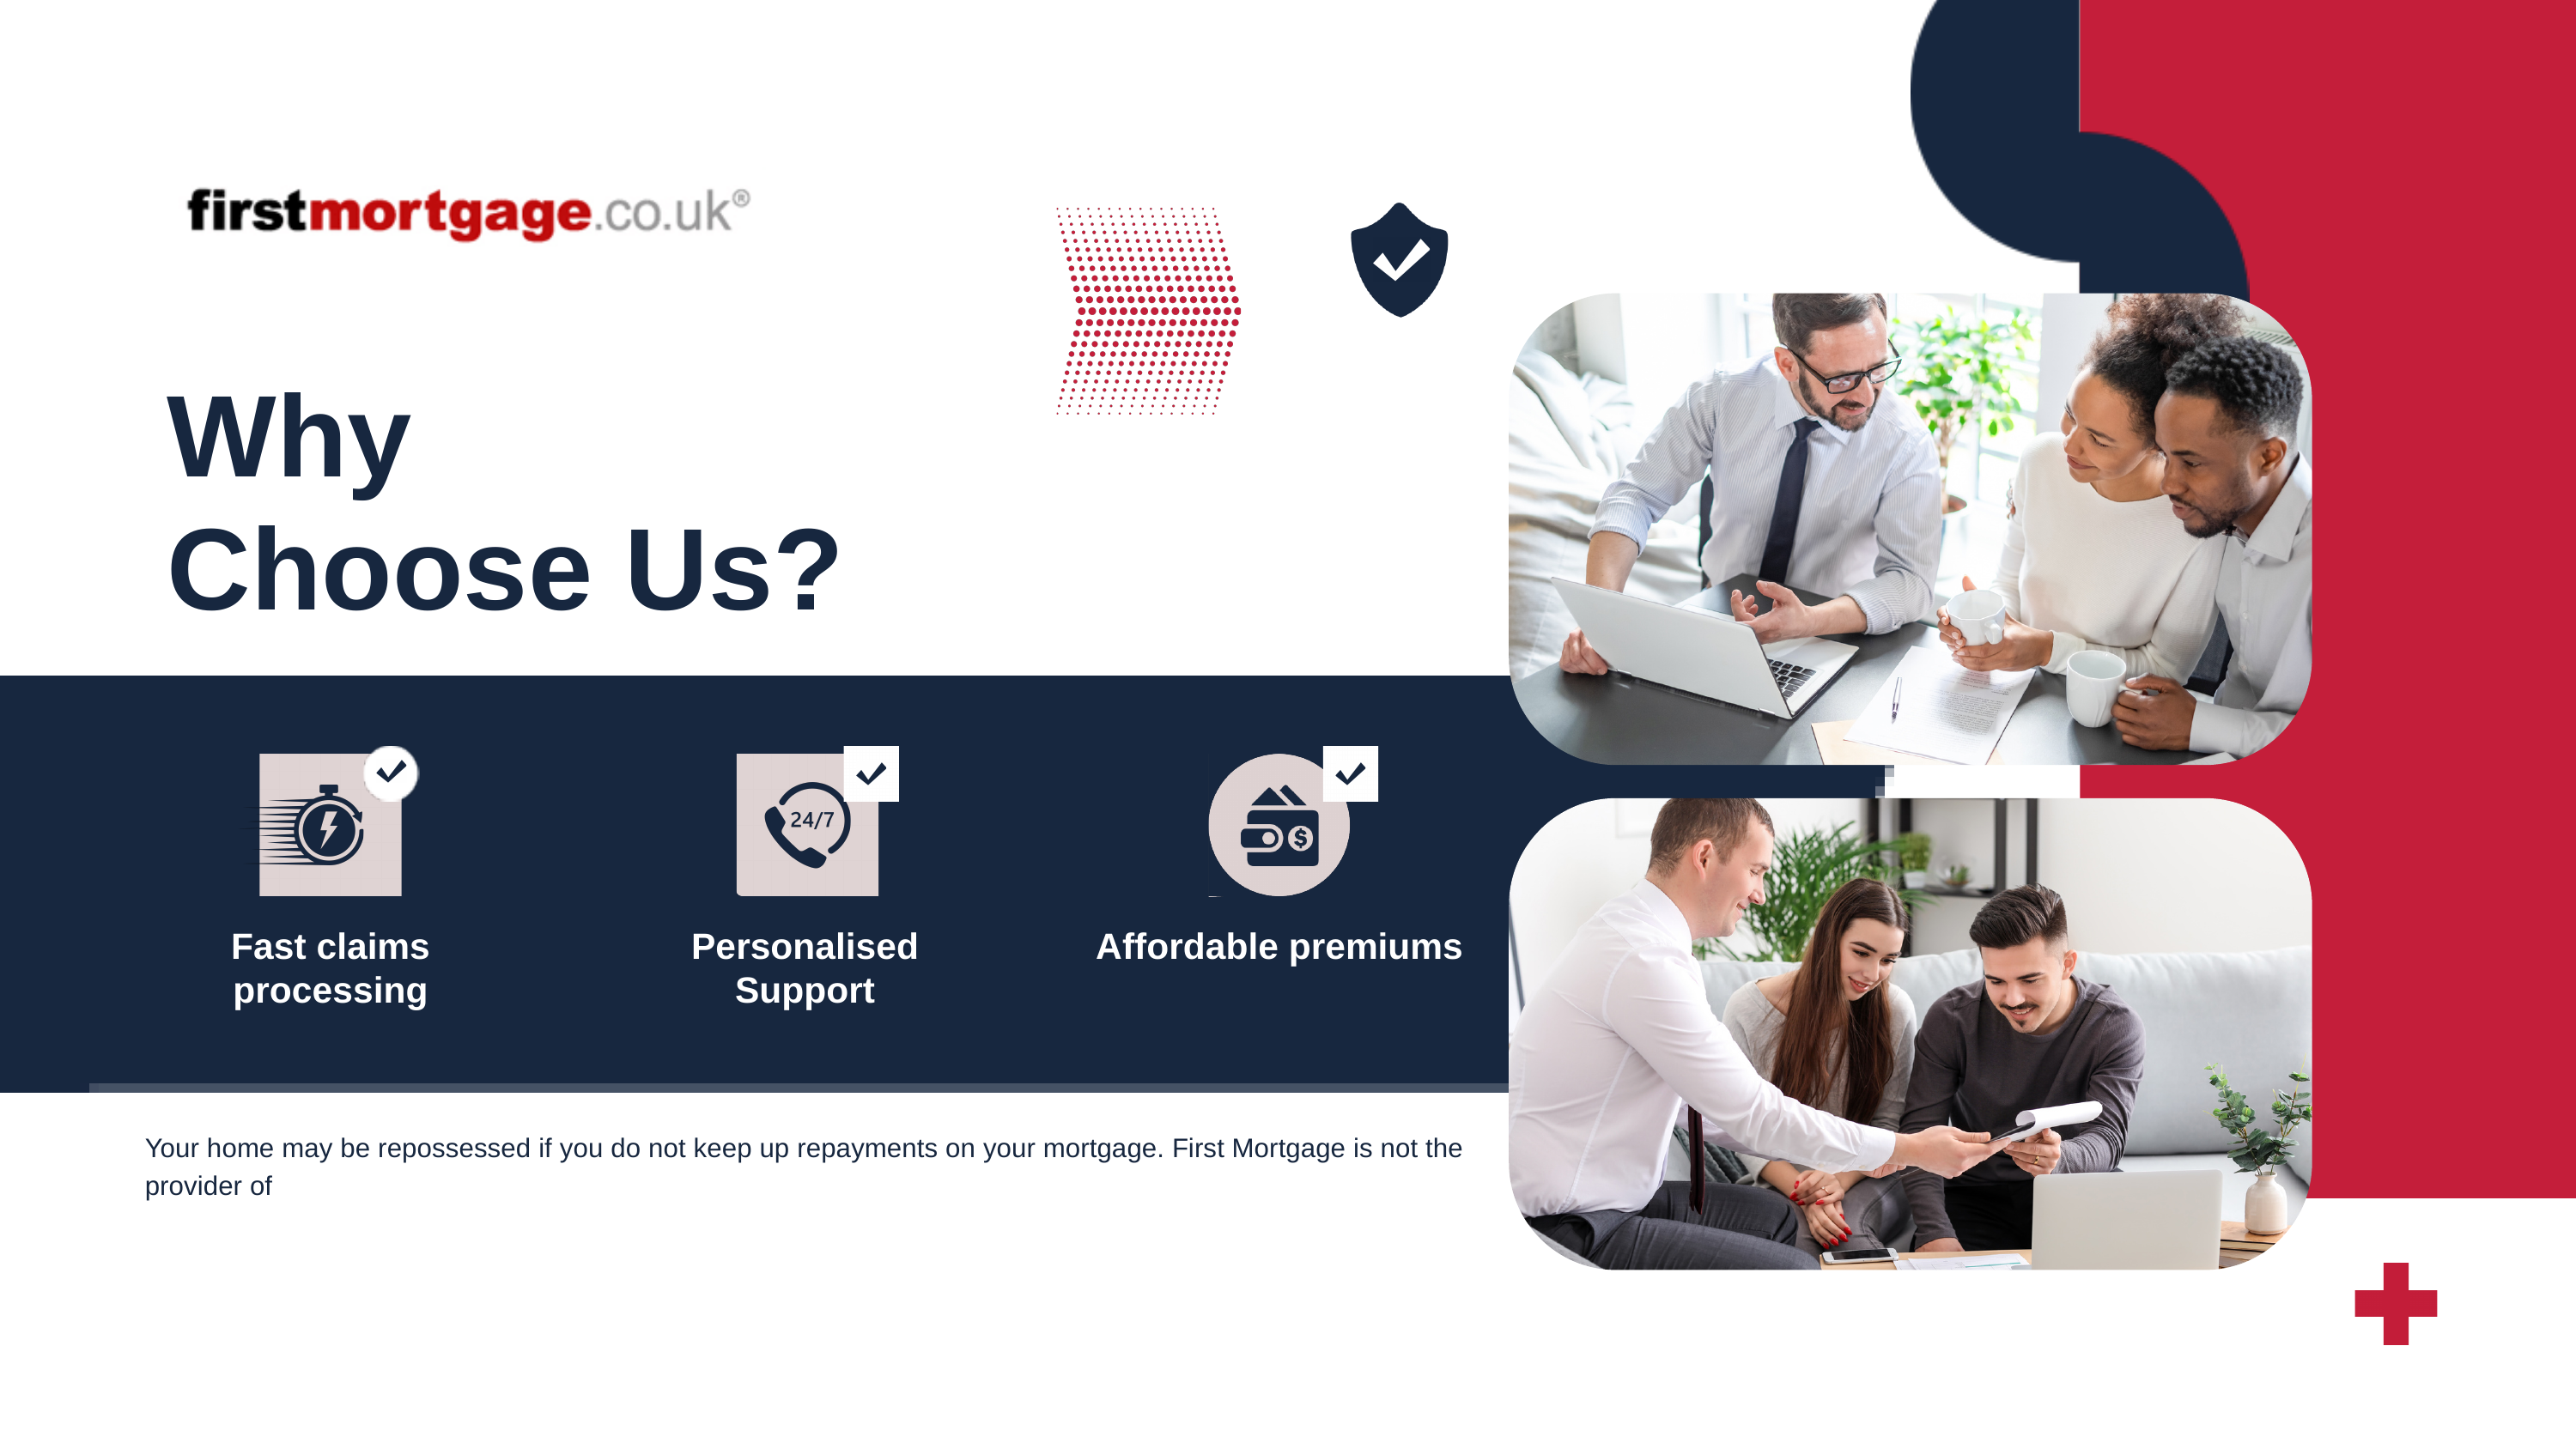

Why
Choose Us?

Affordable premiums
Fast claims processing
Personalised Support
Your home may be repossessed if you do not keep up repayments on your mortgage. First Mortgage is not the provider of